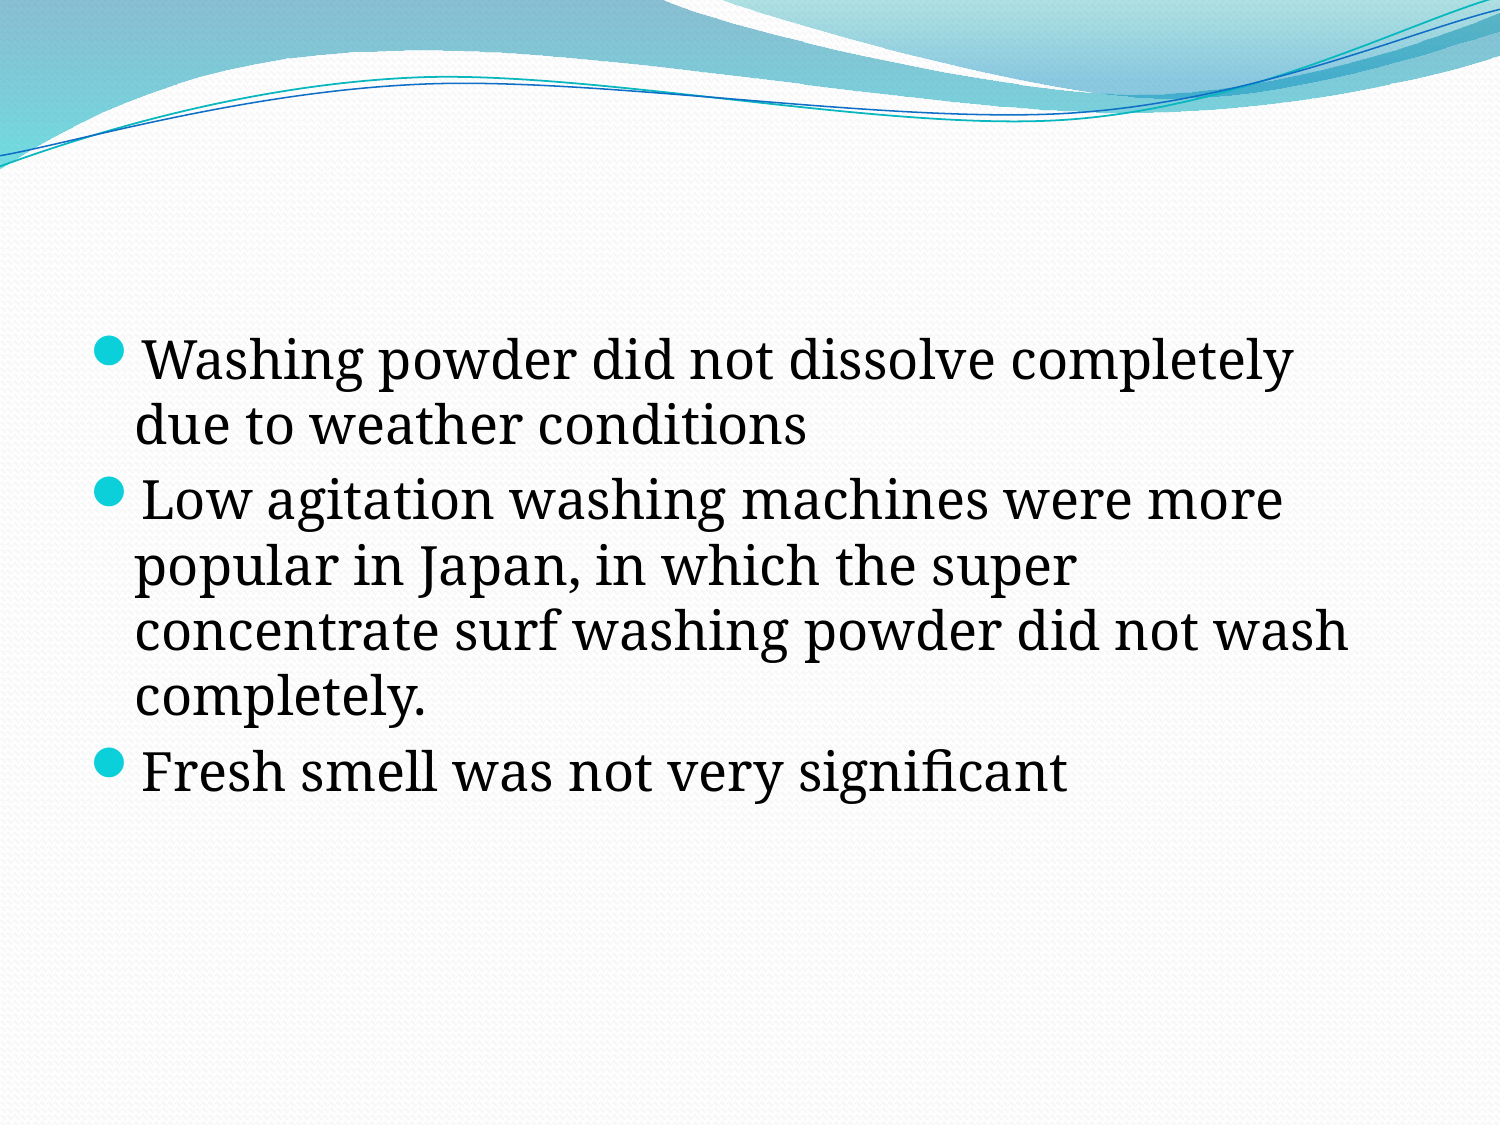

#
Washing powder did not dissolve completely
due to weather conditions
Low agitation washing machines were more
popular in Japan, in which the super
concentrate surf washing powder did not wash completely.
Fresh smell was not very significant